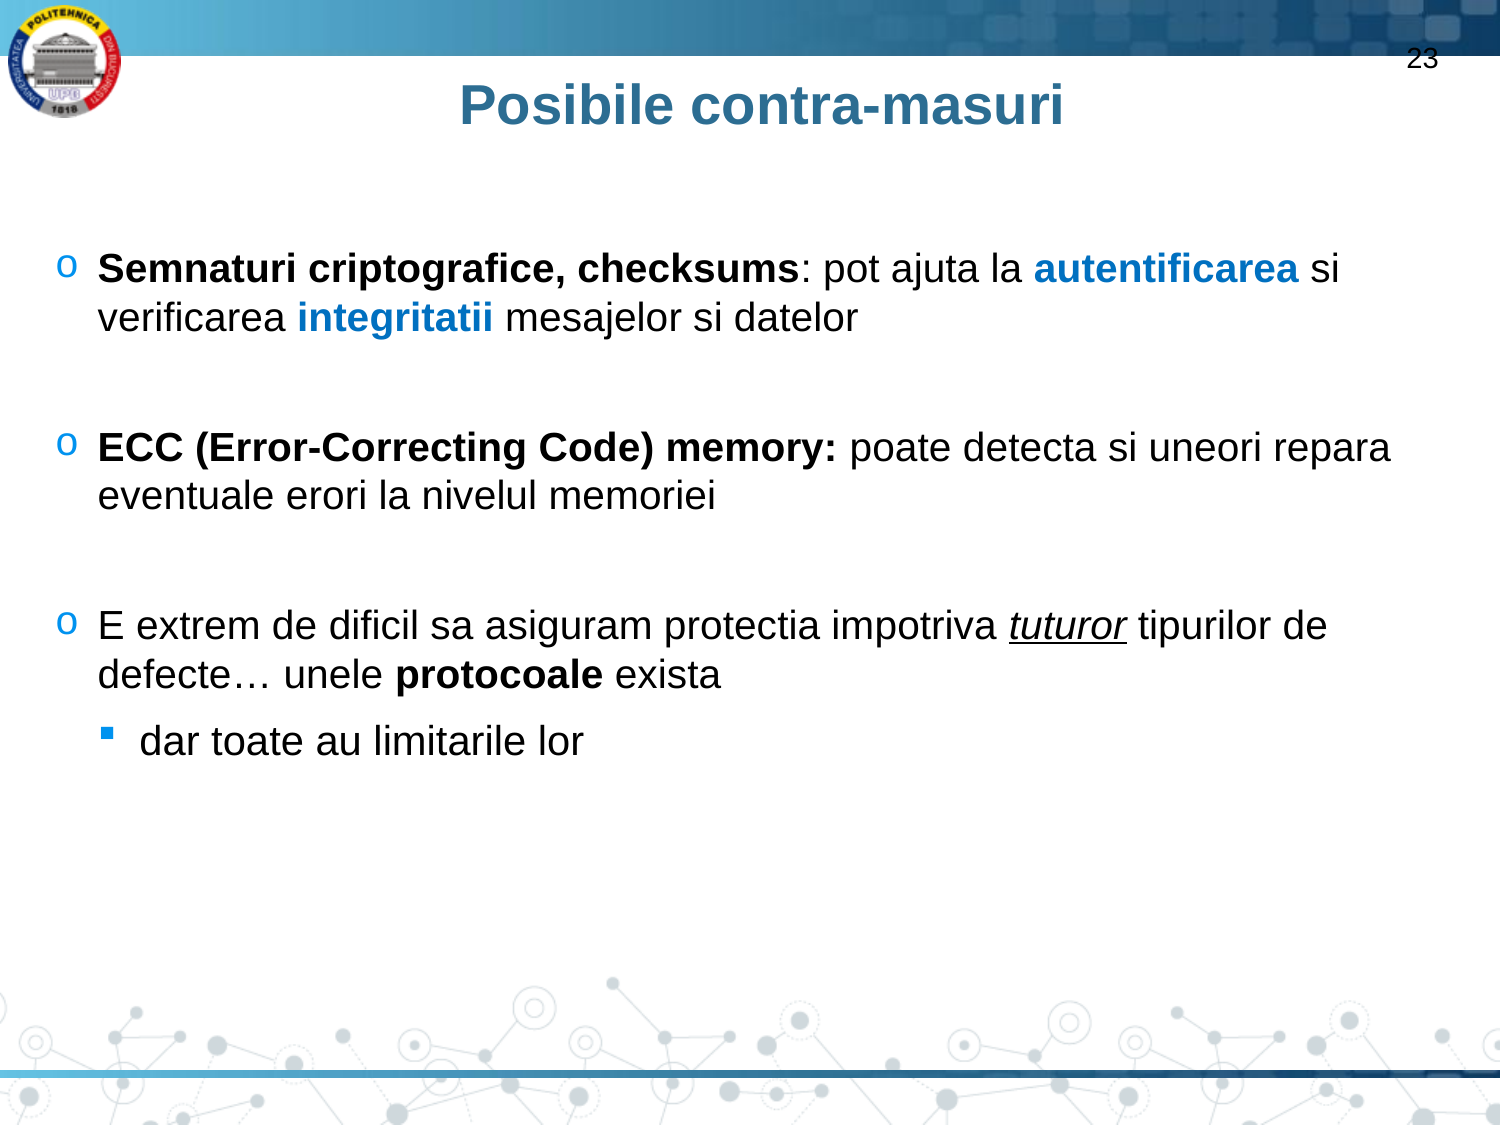

23
# Posibile contra-masuri
Semnaturi criptografice, checksums: pot ajuta la autentificarea si verificarea integritatii mesajelor si datelor

ECC (Error-Correcting Code) memory: poate detecta si uneori repara eventuale erori la nivelul memoriei

E extrem de dificil sa asiguram protectia impotriva tuturor tipurilor de defecte… unele protocoale exista
dar toate au limitarile lor